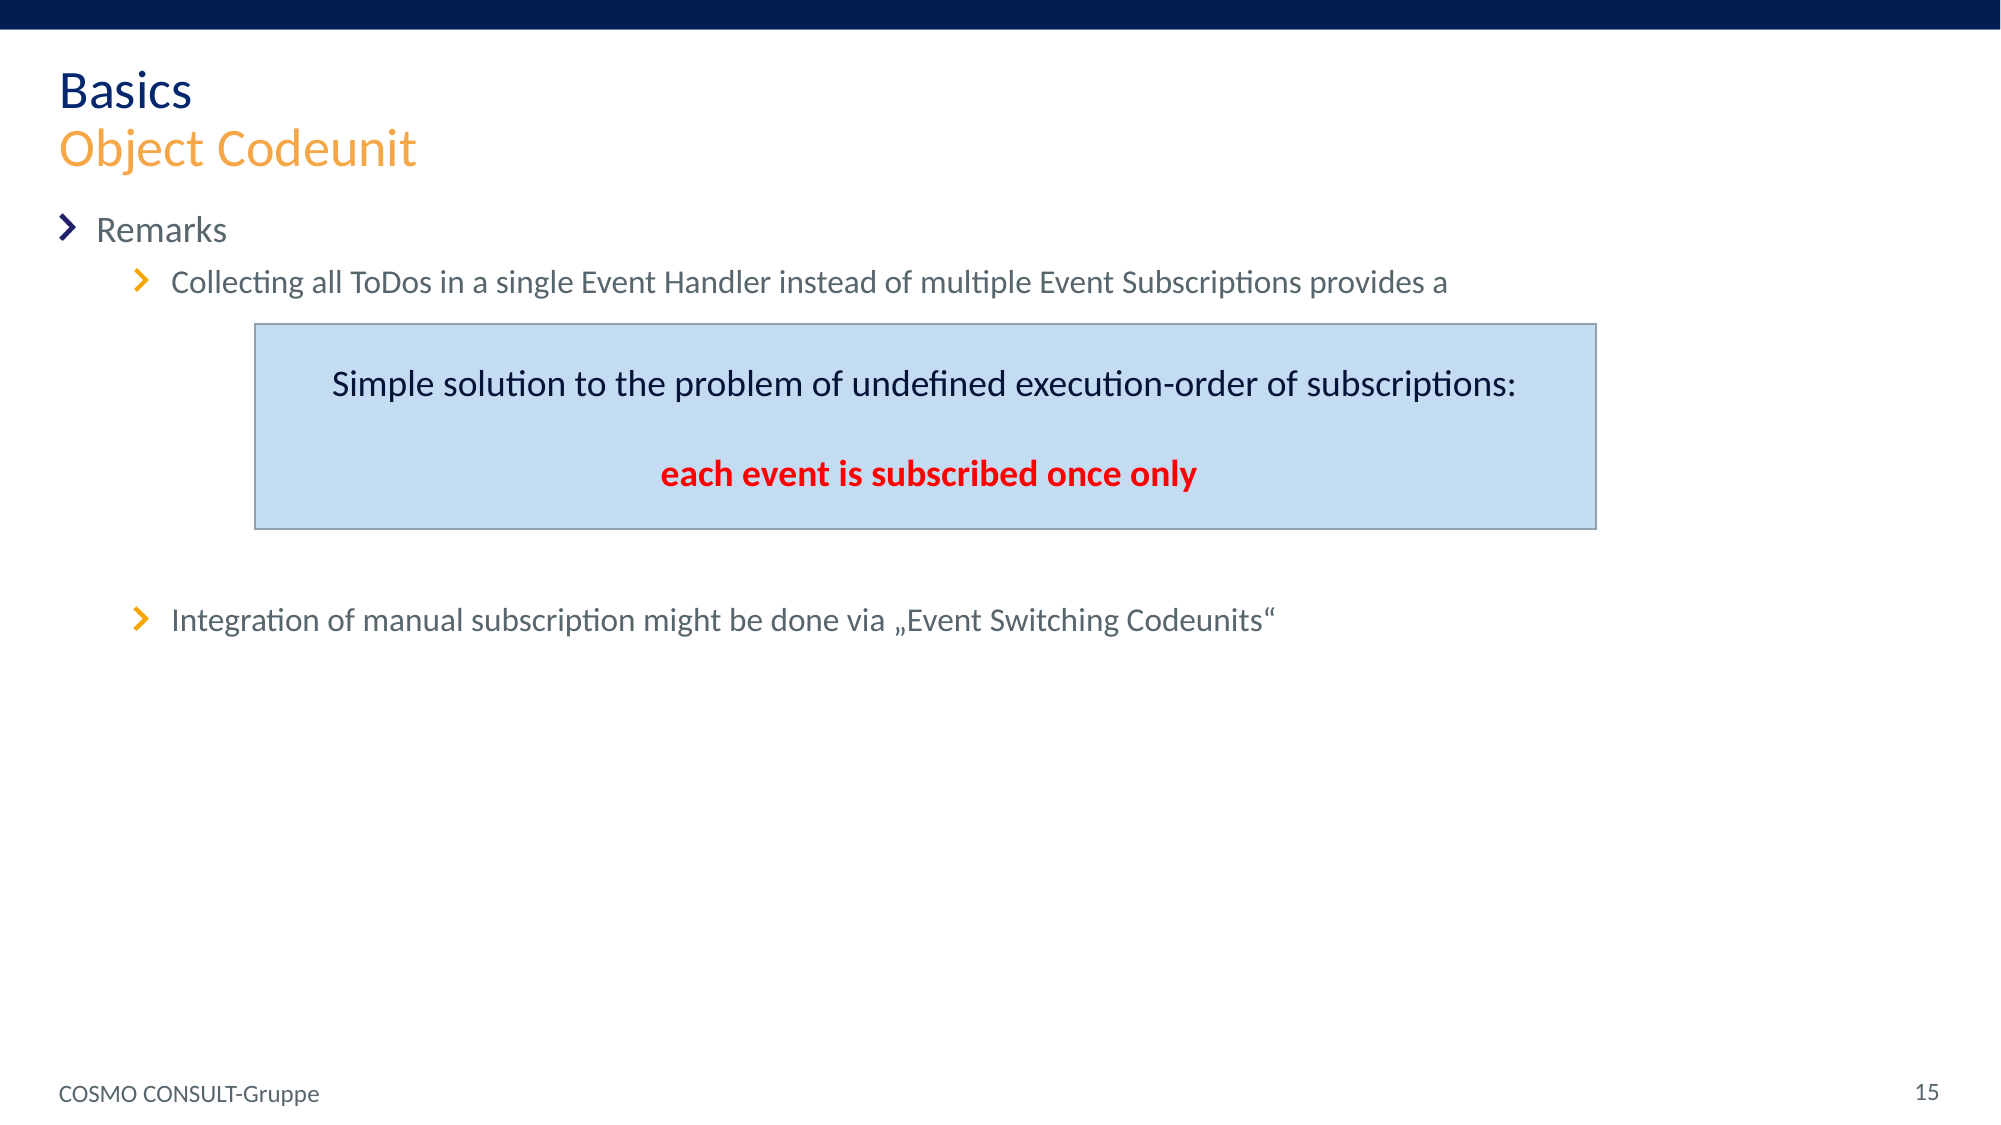

# Basics Object Codeunit
Remarks
Collecting all ToDos in a single Event Handler instead of multiple Event Subscriptions provides a
Simple solution to the problem of undefined execution-order of subscriptions:

 each event is subscribed once only
Integration of manual subscription might be done via „Event Switching Codeunits“
 15
COSMO CONSULT-Gruppe